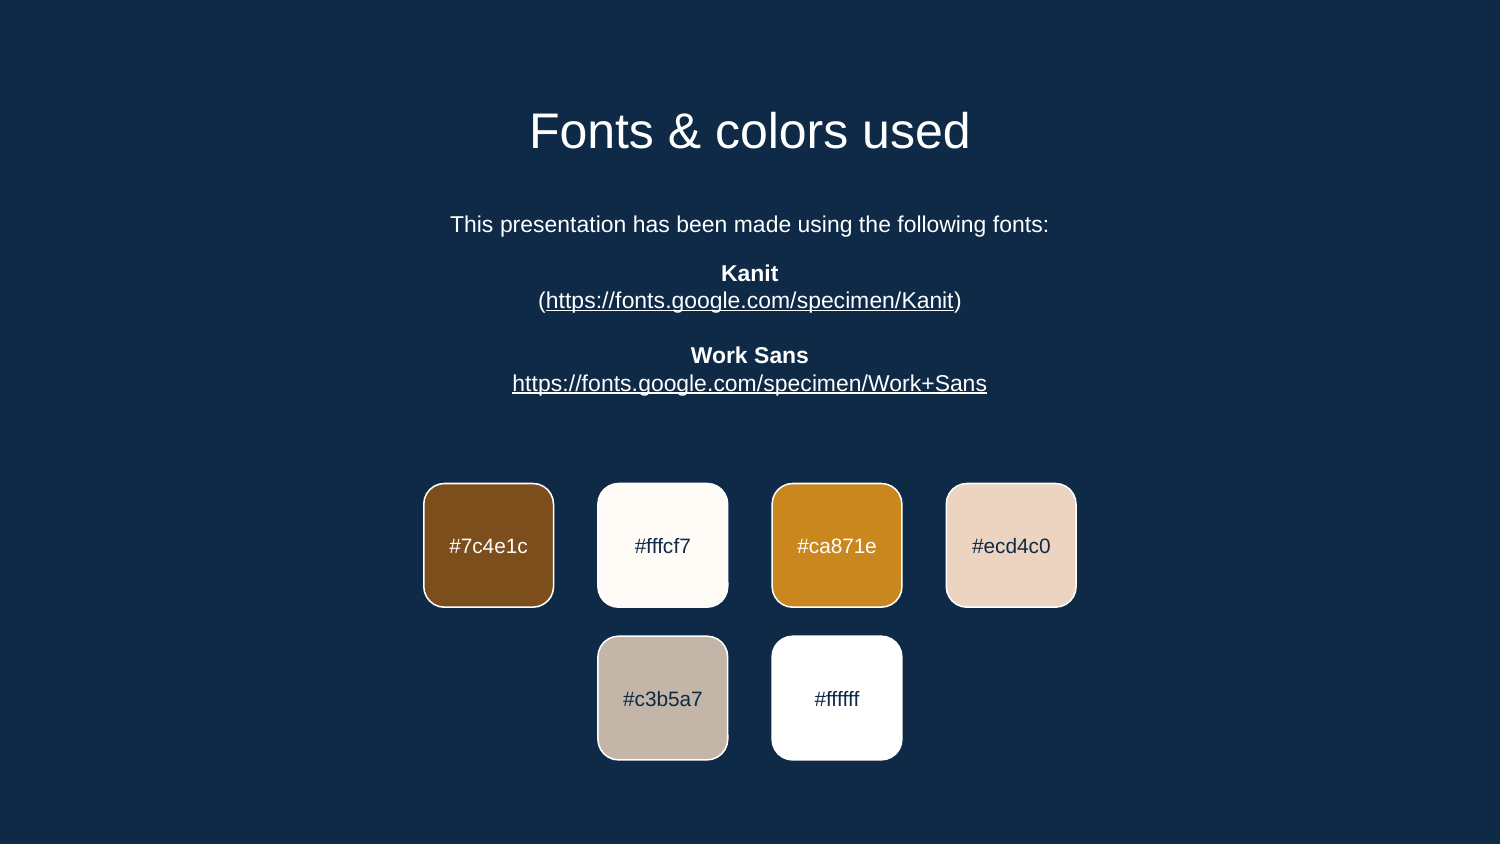

# Fonts & colors used
This presentation has been made using the following fonts:
Kanit
(https://fonts.google.com/specimen/Kanit)

Work Sans
https://fonts.google.com/specimen/Work+Sans

#7c4e1c
#fffcf7
#ca871e
#ecd4c0

#c3b5a7
#ffffff